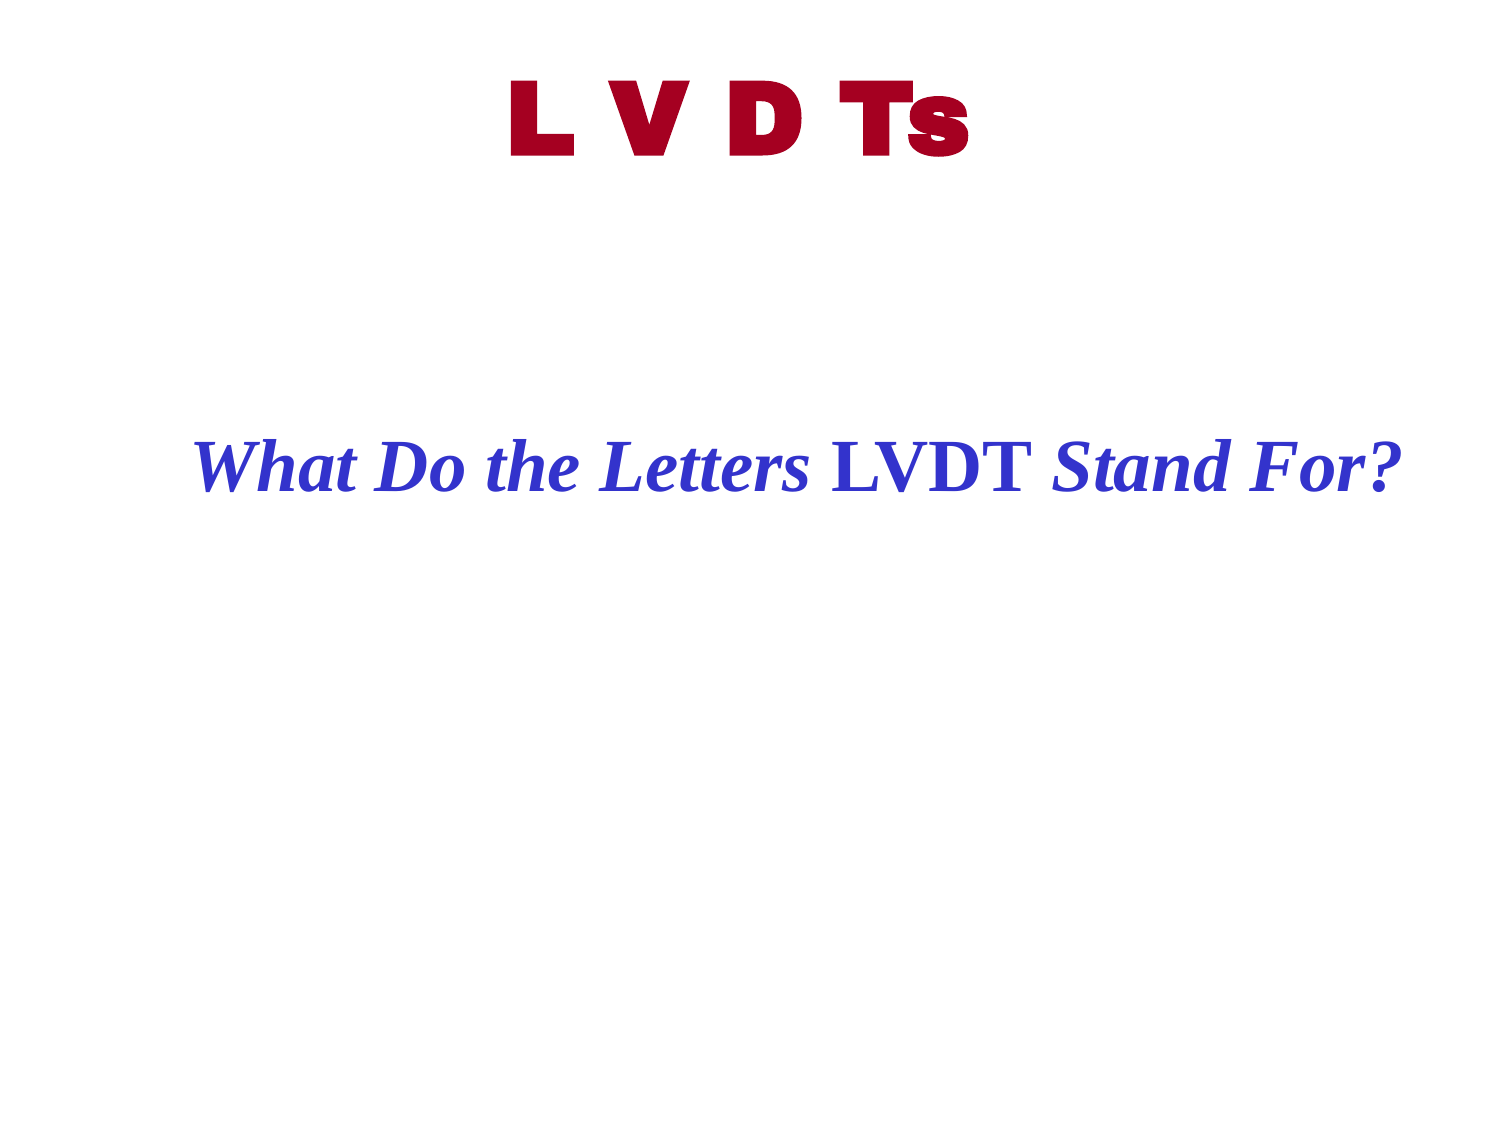

# L V D Ts

 What Do the Letters LVDT Stand For?